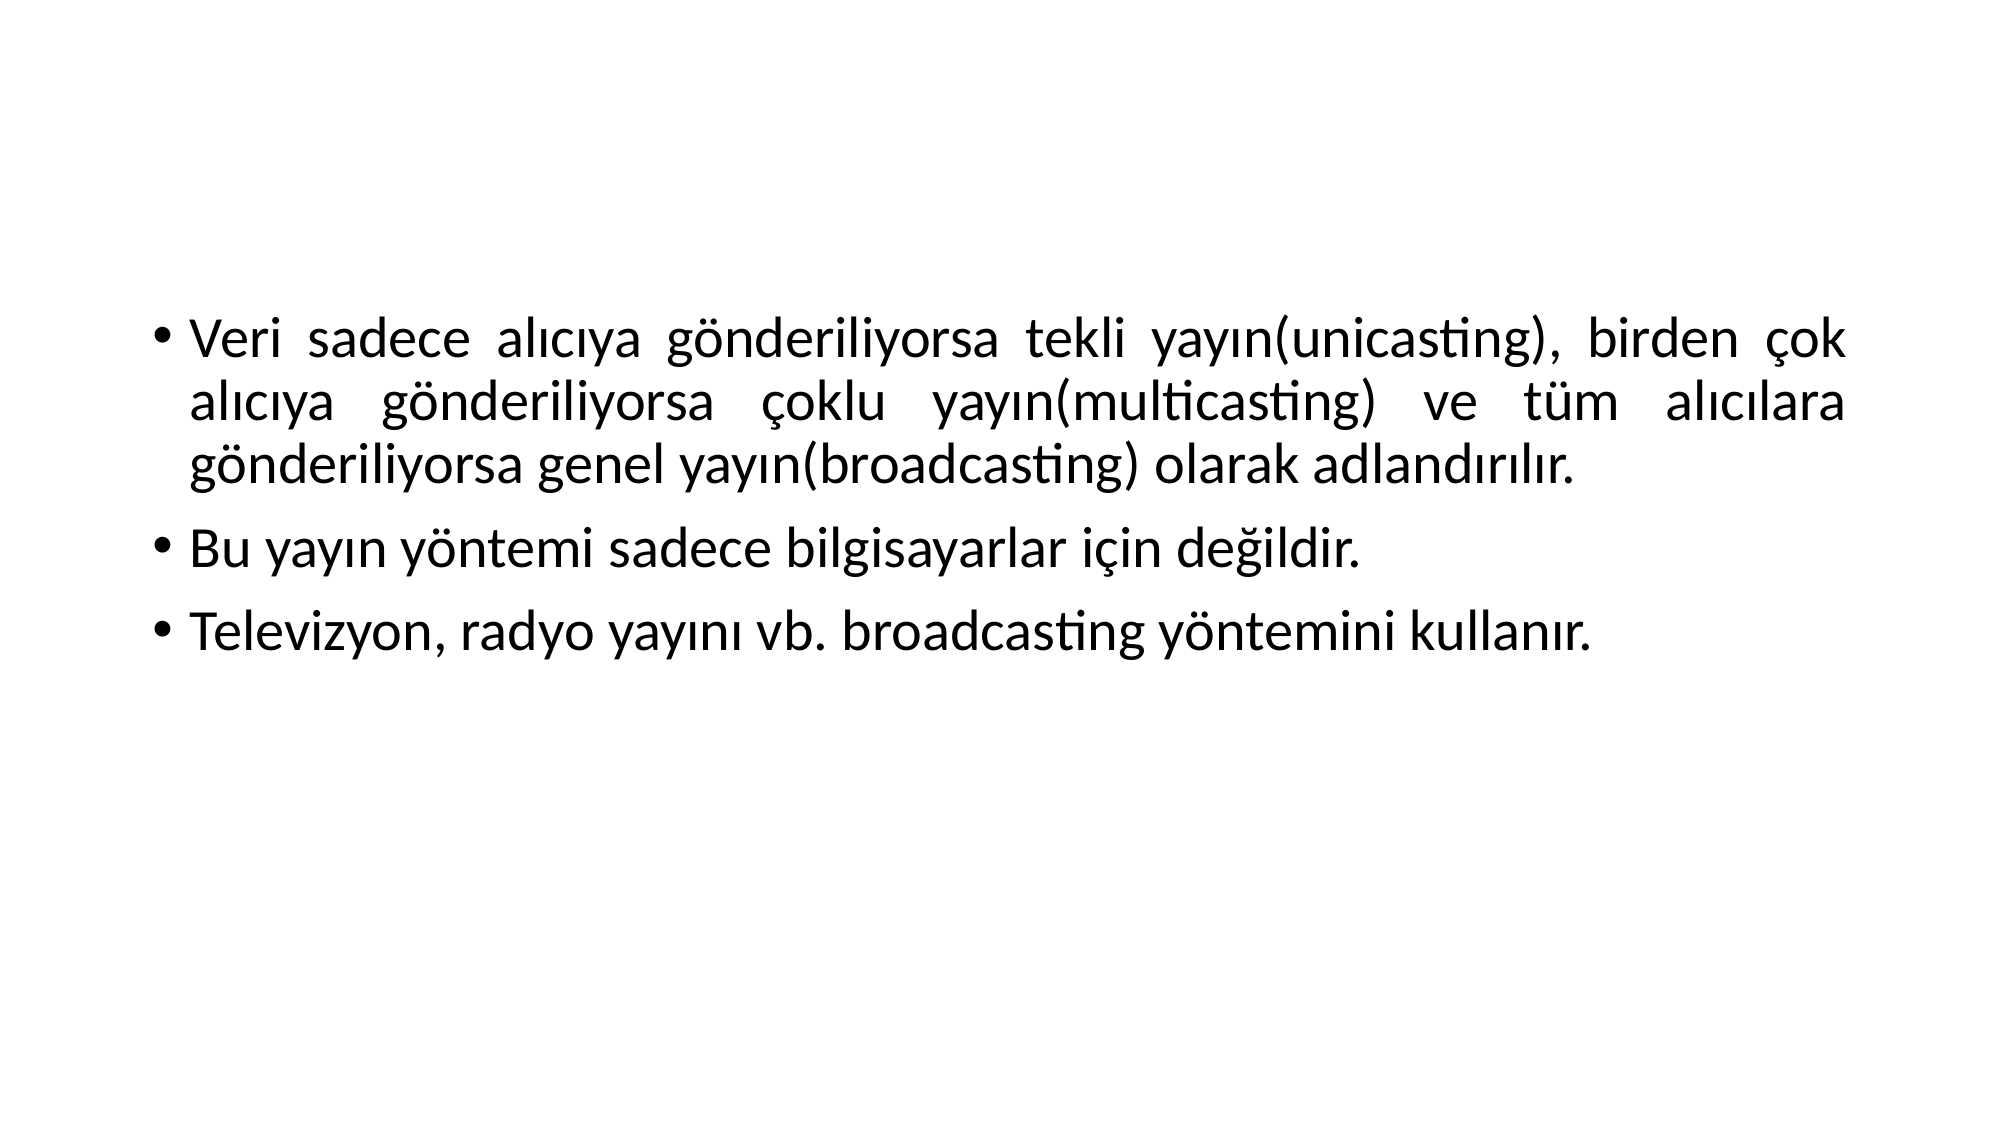

#
Veri sadece alıcıya gönderiliyorsa tekli yayın(unicasting), birden çok alıcıya gönderiliyorsa çoklu yayın(multicasting) ve tüm alıcılara gönderiliyorsa genel yayın(broadcasting) olarak adlandırılır.
Bu yayın yöntemi sadece bilgisayarlar için değildir.
Televizyon, radyo yayını vb. broadcasting yöntemini kullanır.